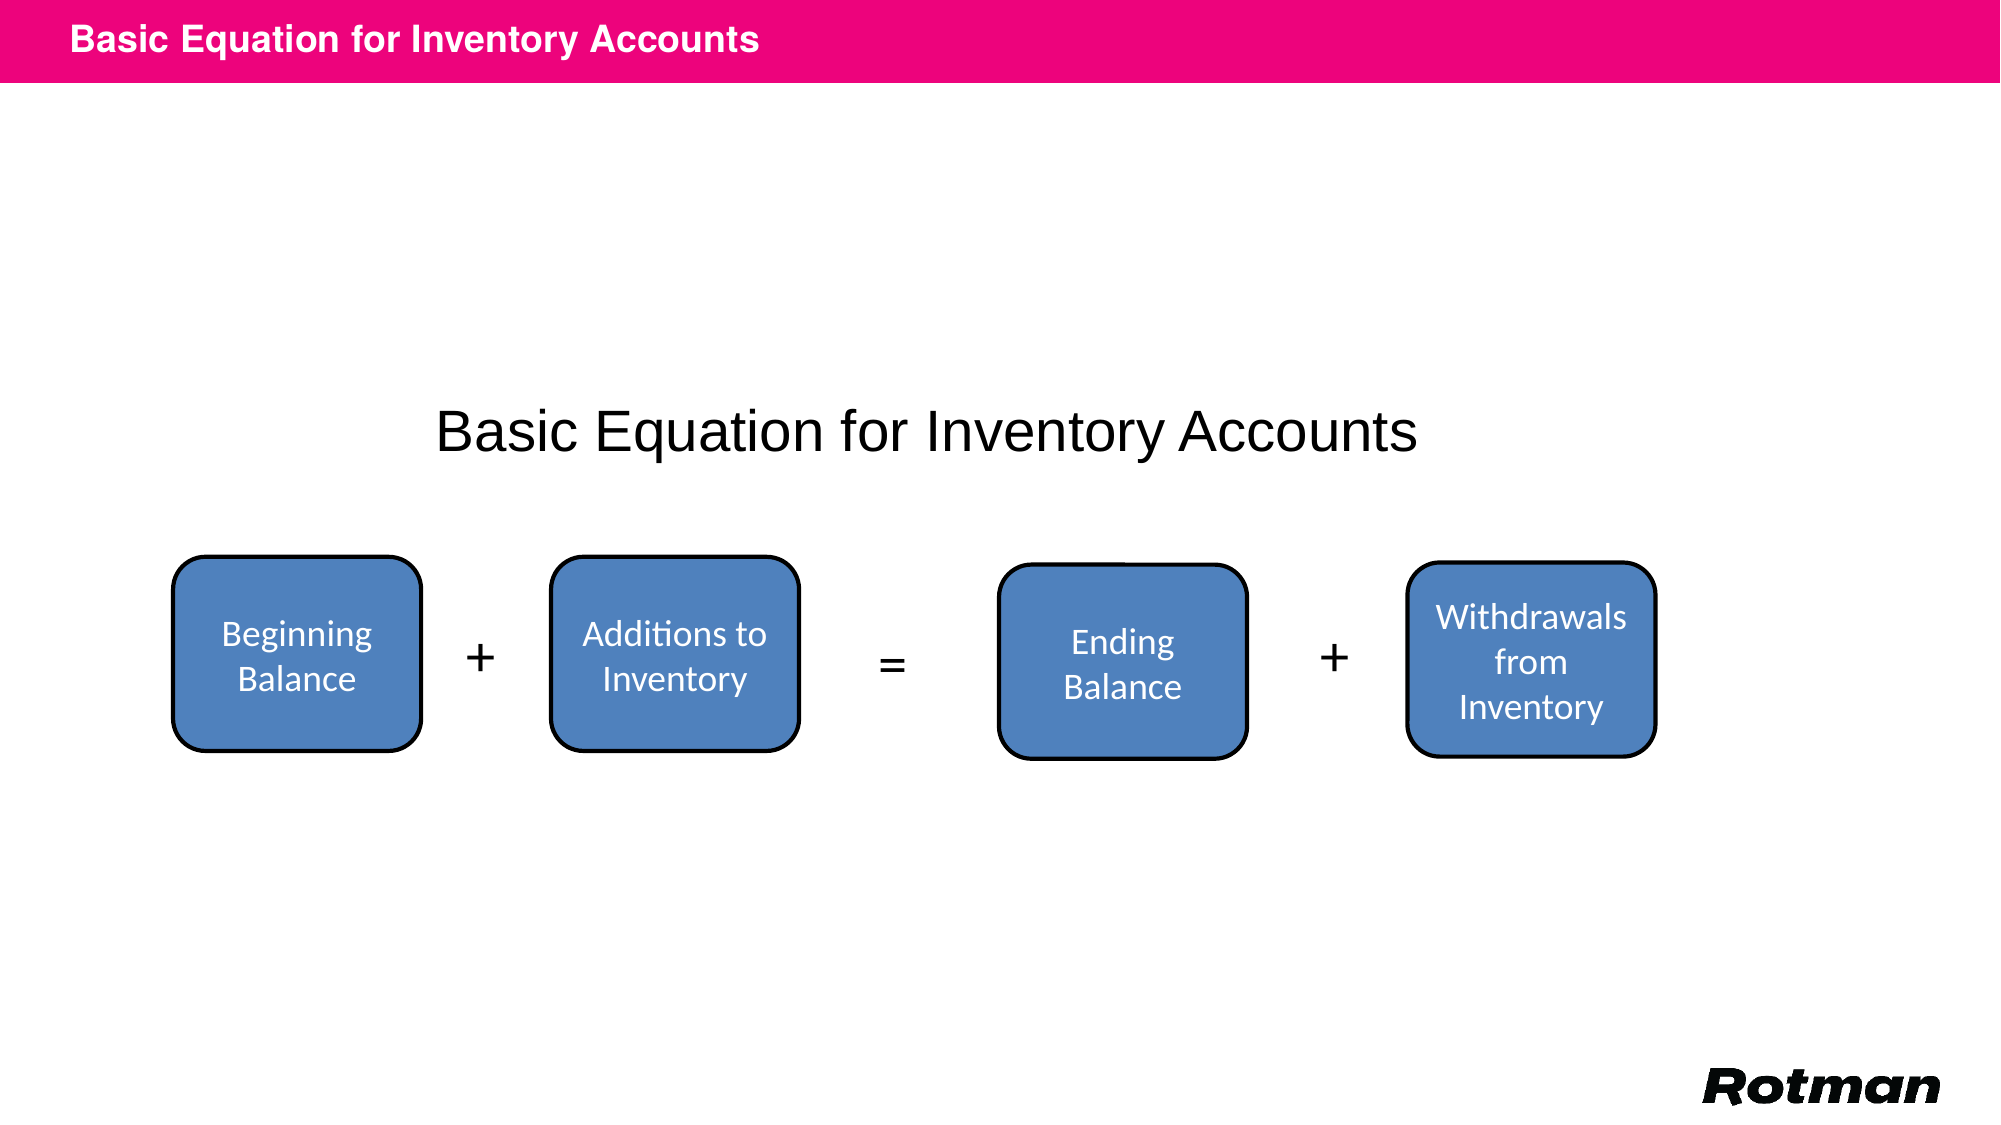

Basic Equation for Inventory Accounts
Basic Equation for Inventory Accounts
Beginning Balance
Additions to Inventory
Withdrawals from Inventory
Ending Balance
+
+
=